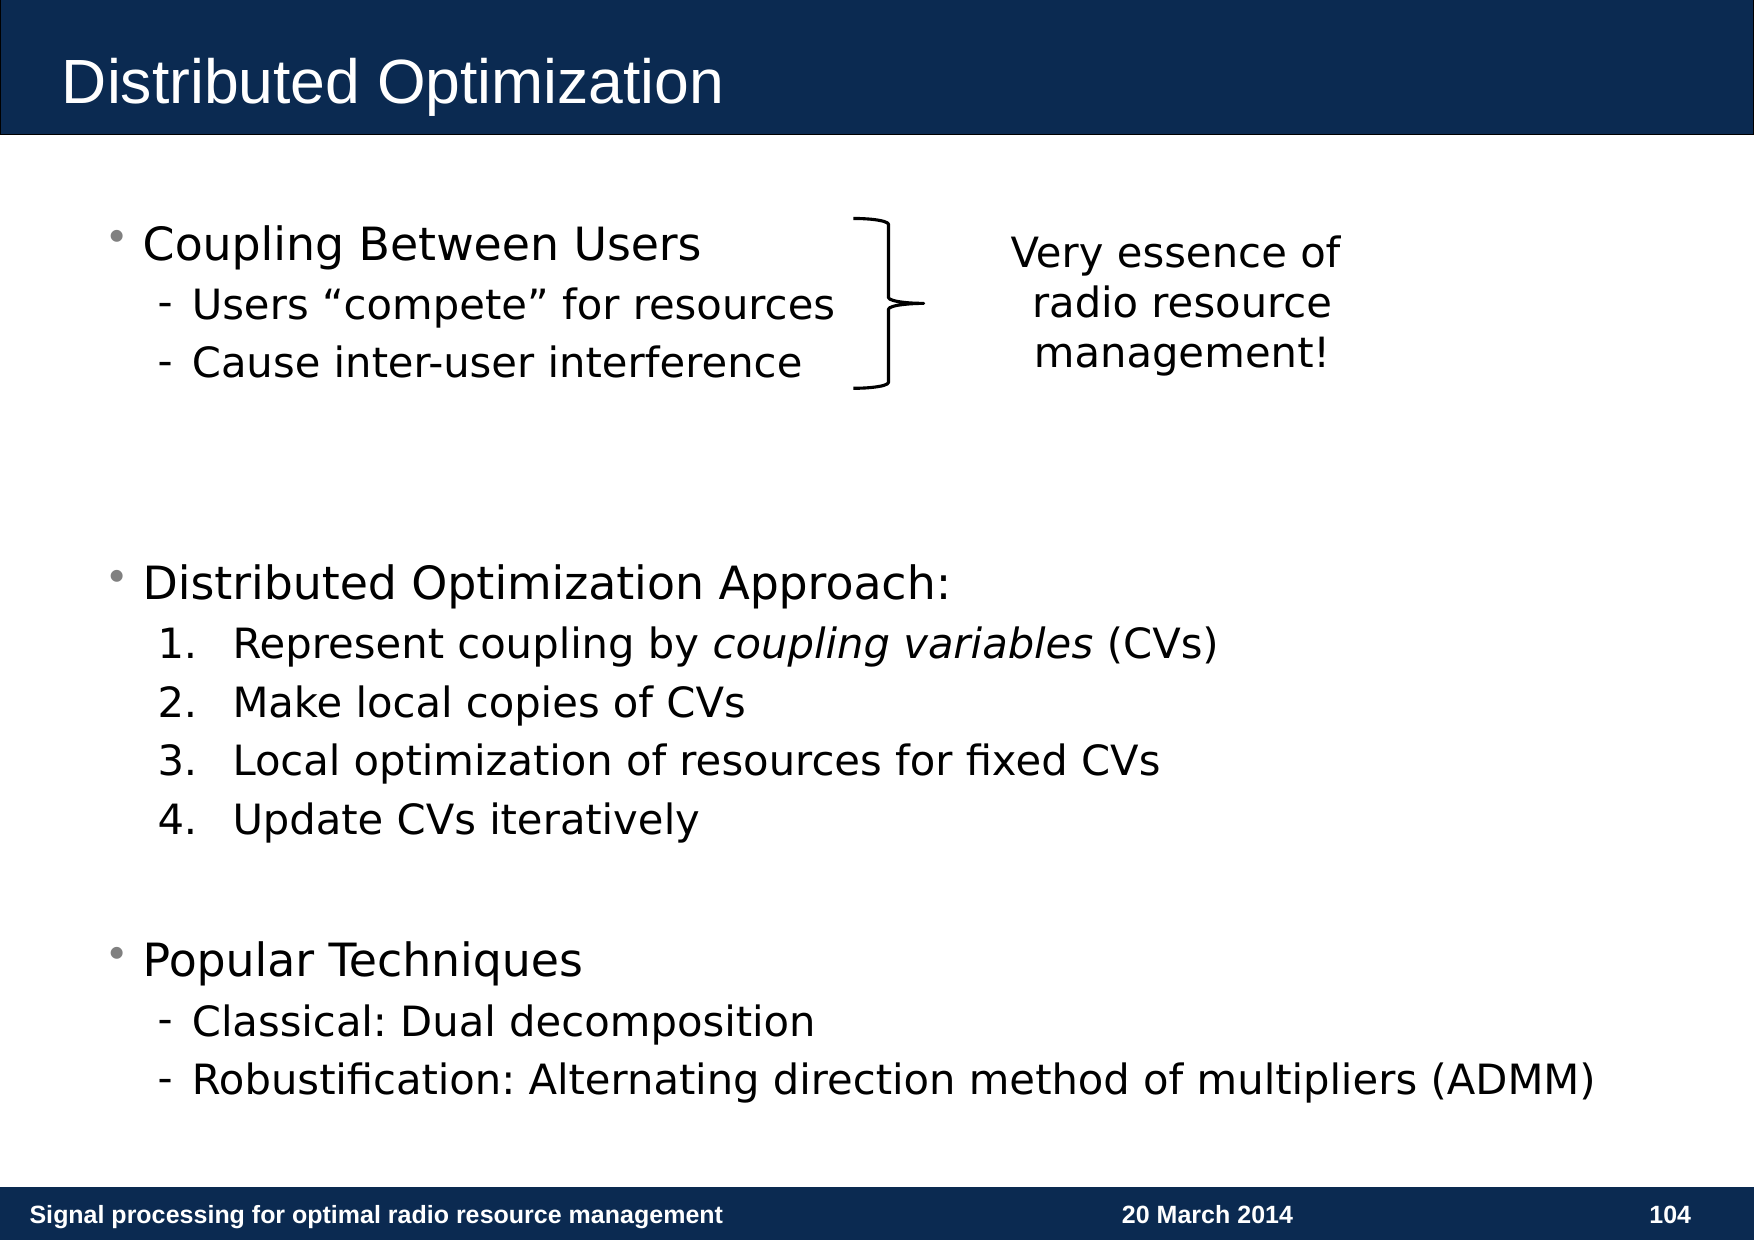

# Distributed Optimization
Coupling Between Users
Users “compete” for resources
Cause inter-user interference

Distributed Optimization Approach:
Represent coupling by coupling variables (CVs)
Make local copies of CVs
Local optimization of resources for fixed CVs
Update CVs iteratively

Popular Techniques
Classical: Dual decomposition
Robustification: Alternating direction method of multipliers (ADMM)

Very essence of
radio resource management!
Signal processing for optimal radio resource management
20 March 2014
104